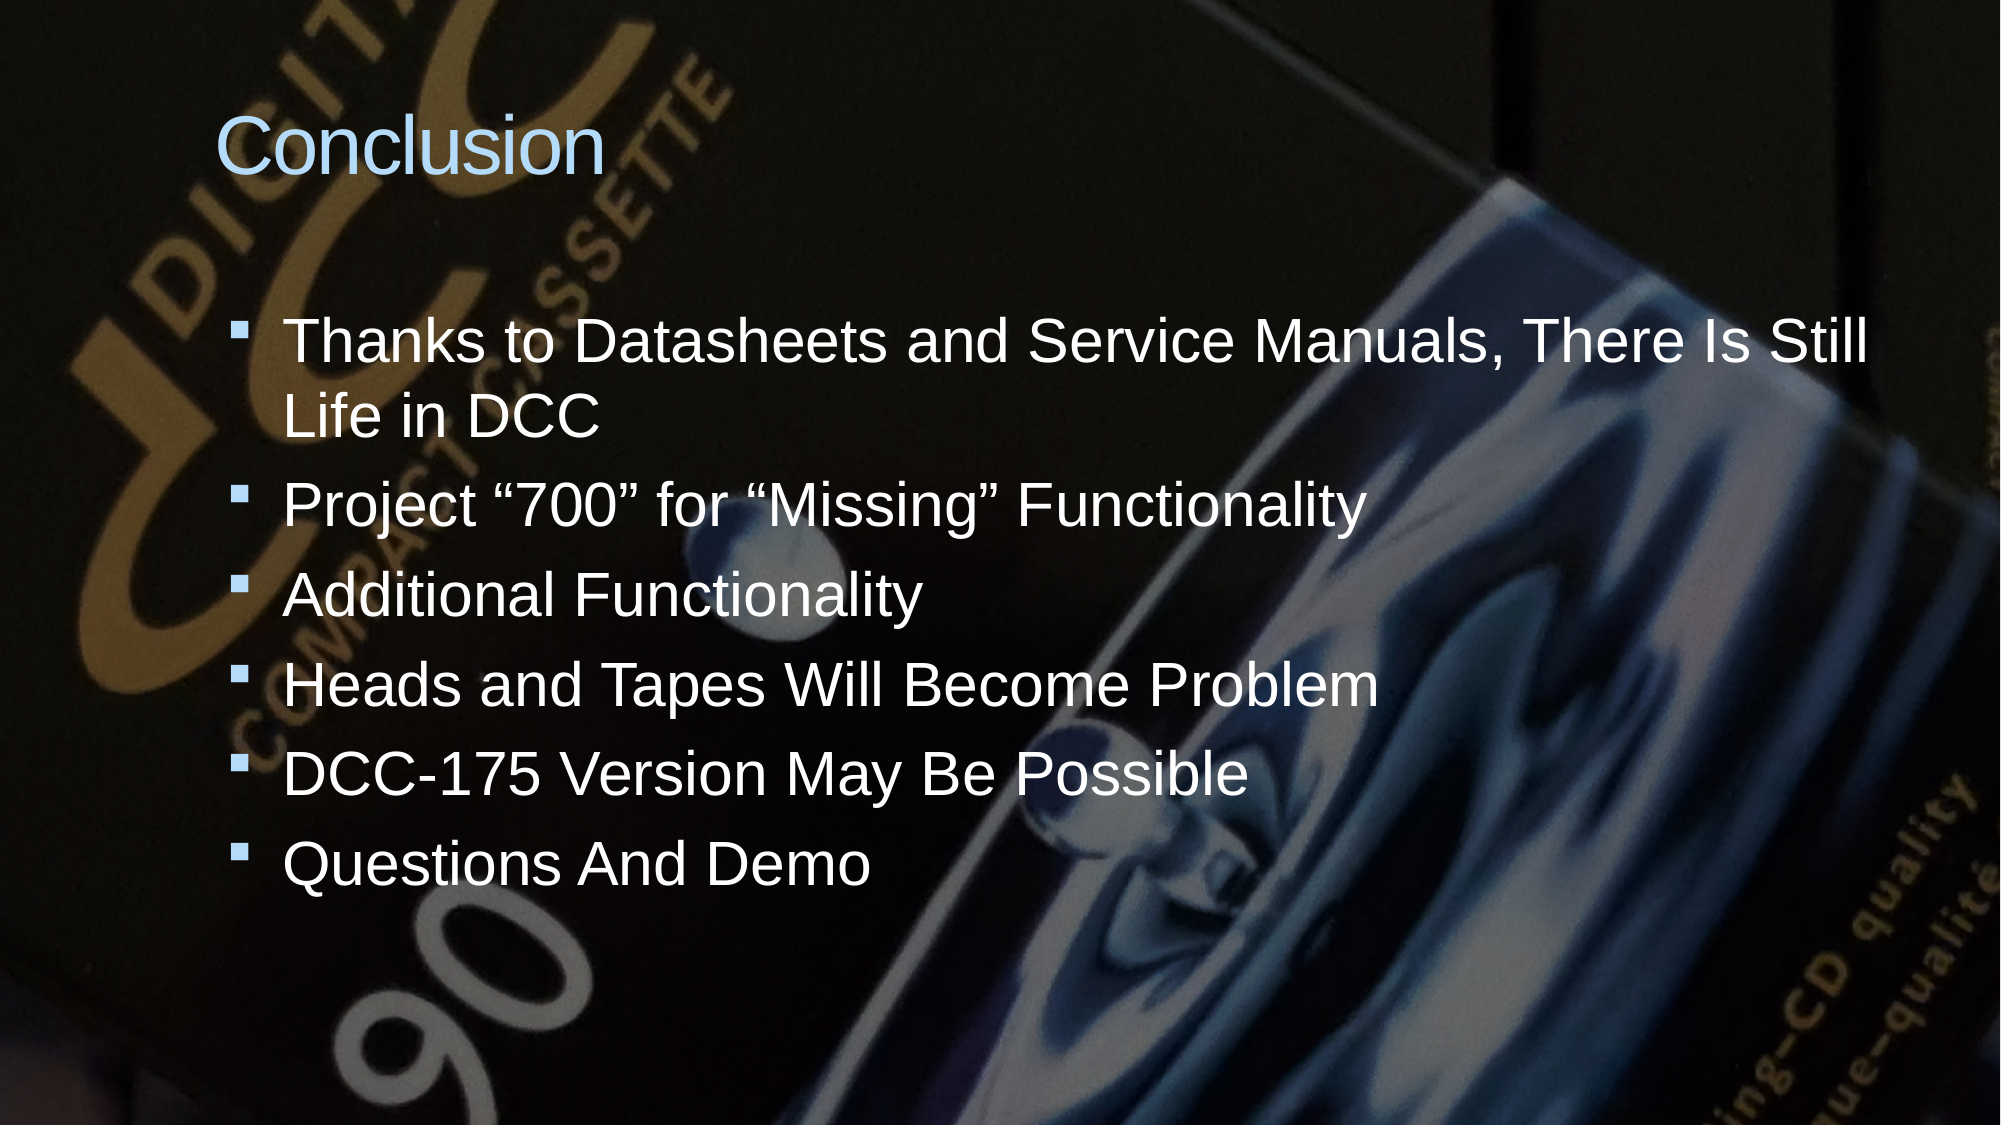

# Conclusion
Thanks to Datasheets and Service Manuals, There Is Still Life in DCC
Project “700” for “Missing” Functionality
Additional Functionality
Heads and Tapes Will Become Problem
DCC-175 Version May Be Possible
Questions And Demo